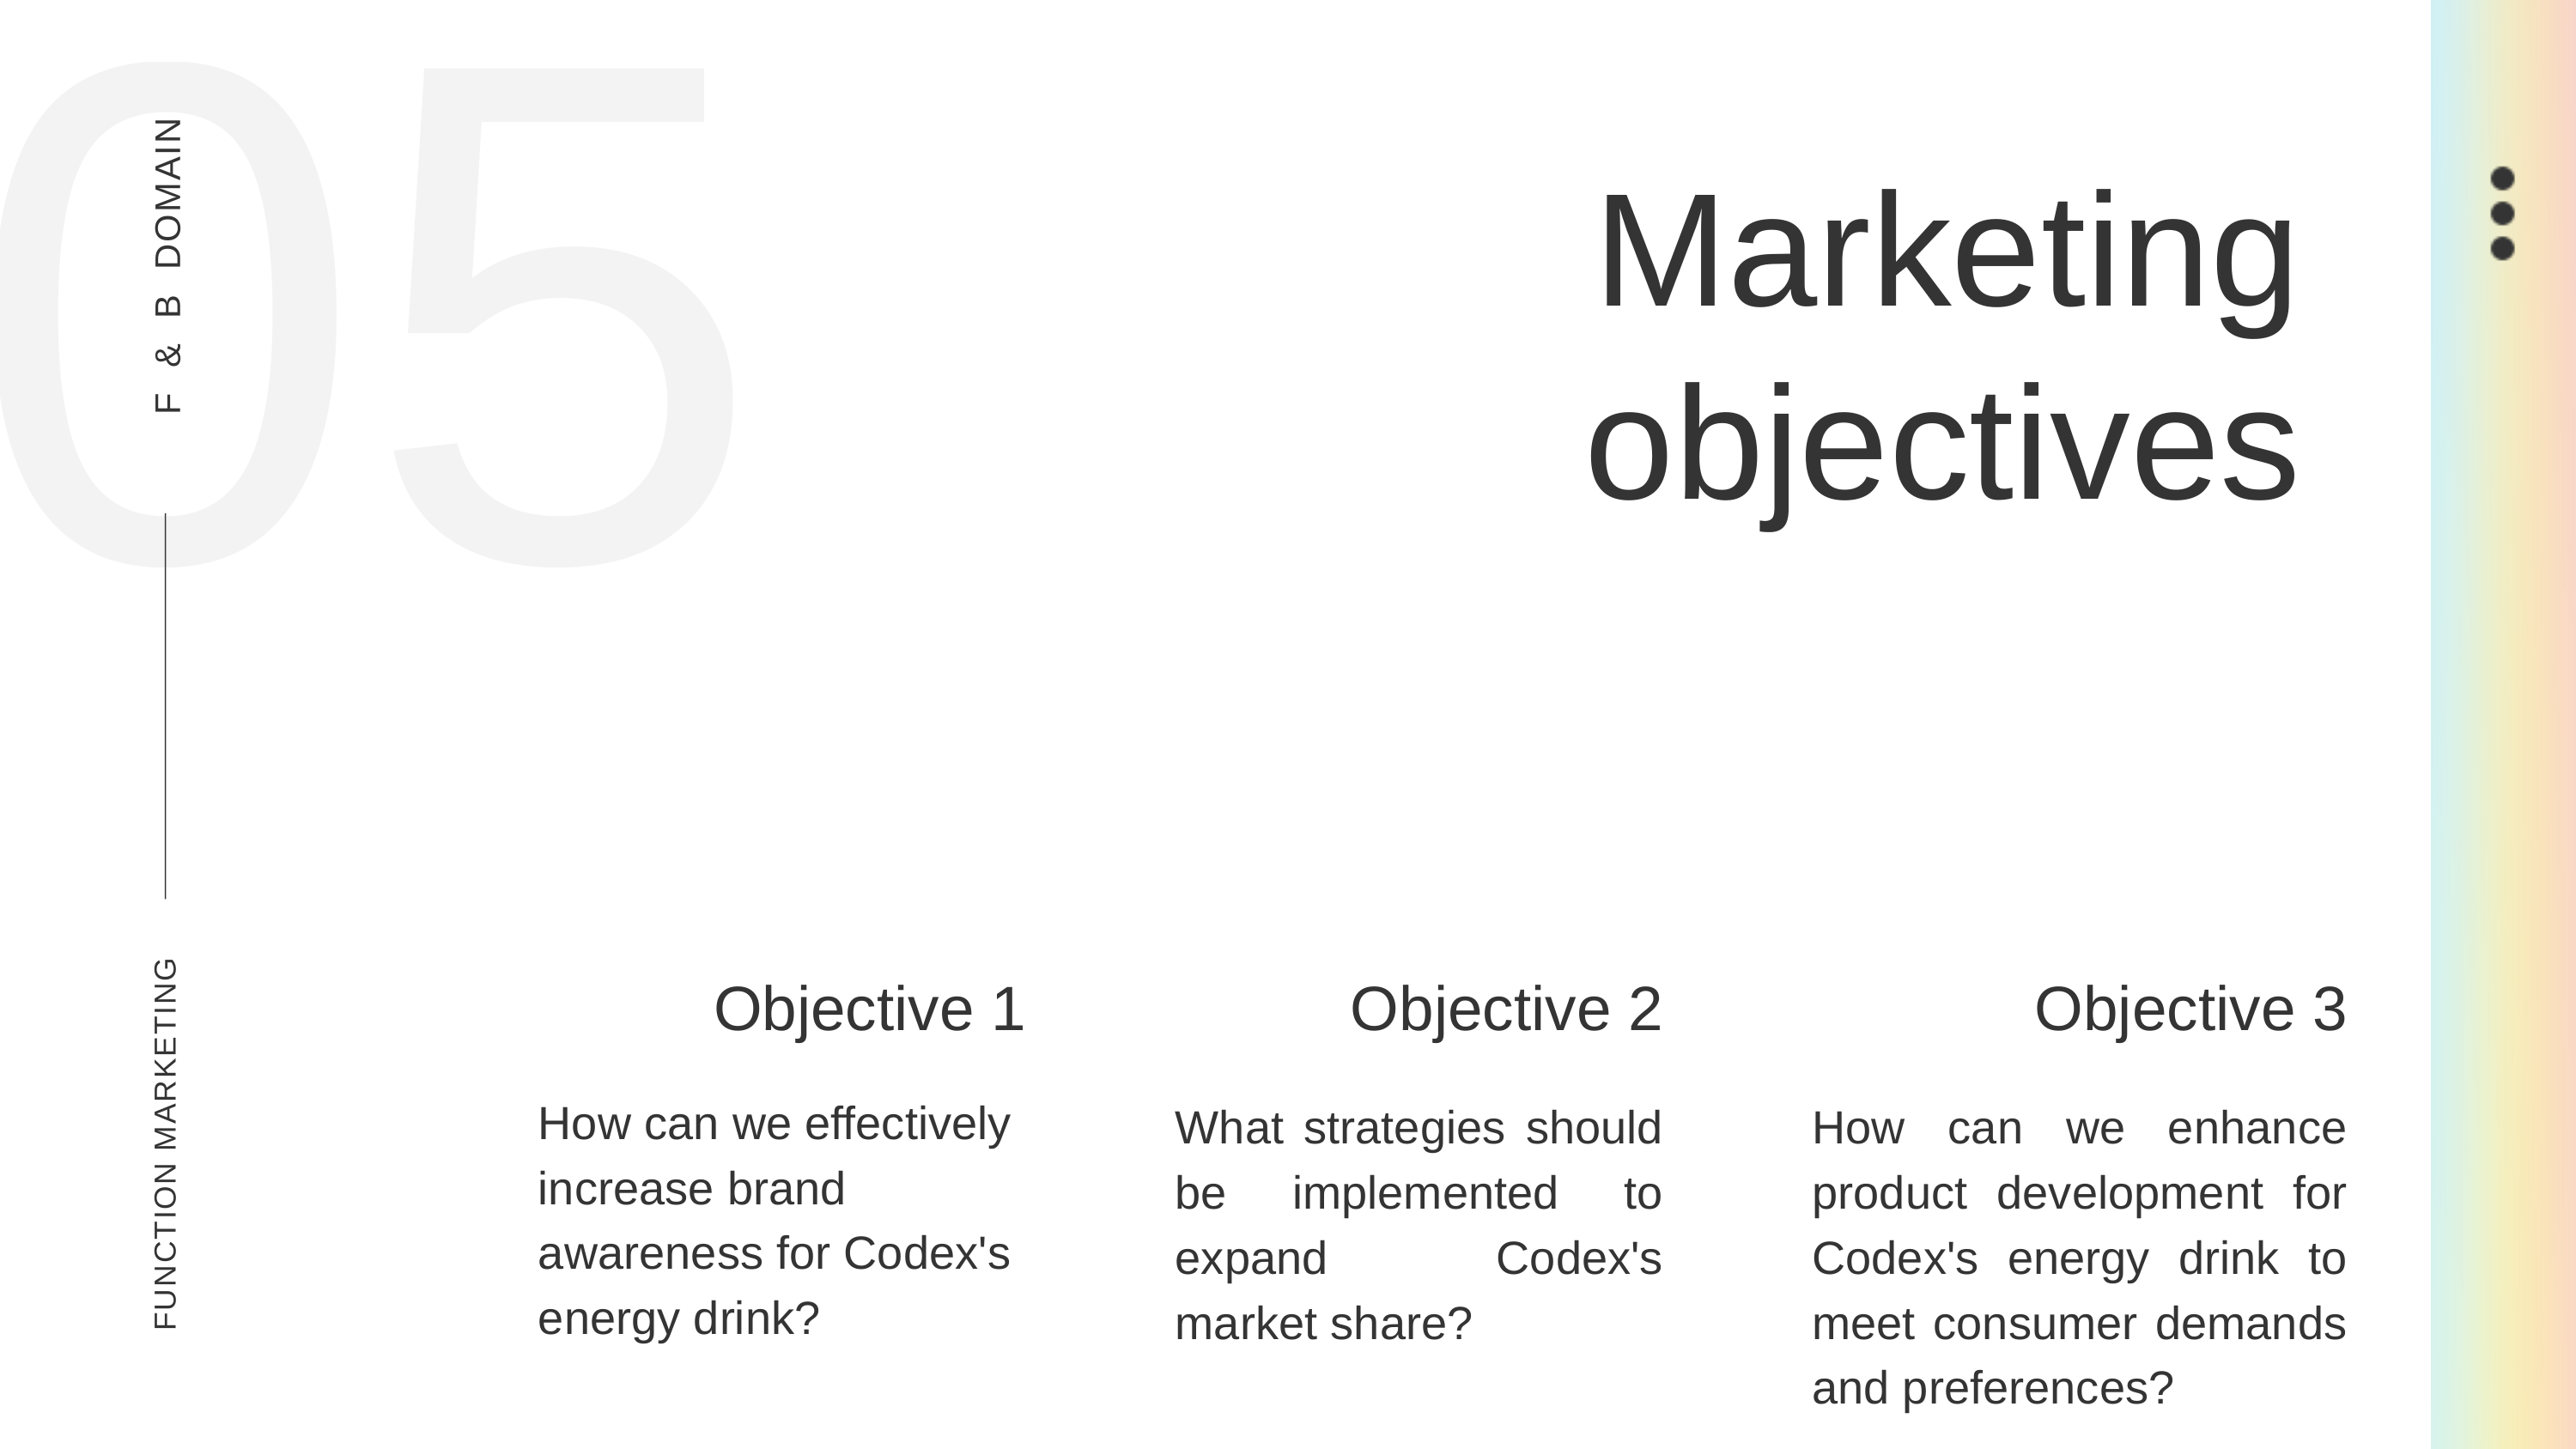

05
Marketing objectives

F  &  B  DOMAIN

Objective 1
How can we effectively increase brand awareness for Codex's energy drink?
Objective 2
What strategies should be implemented to expand Codex's market share?
Objective 3
How can we enhance product development for Codex's energy drink to meet consumer demands and preferences?
FUNCTION MARKETING